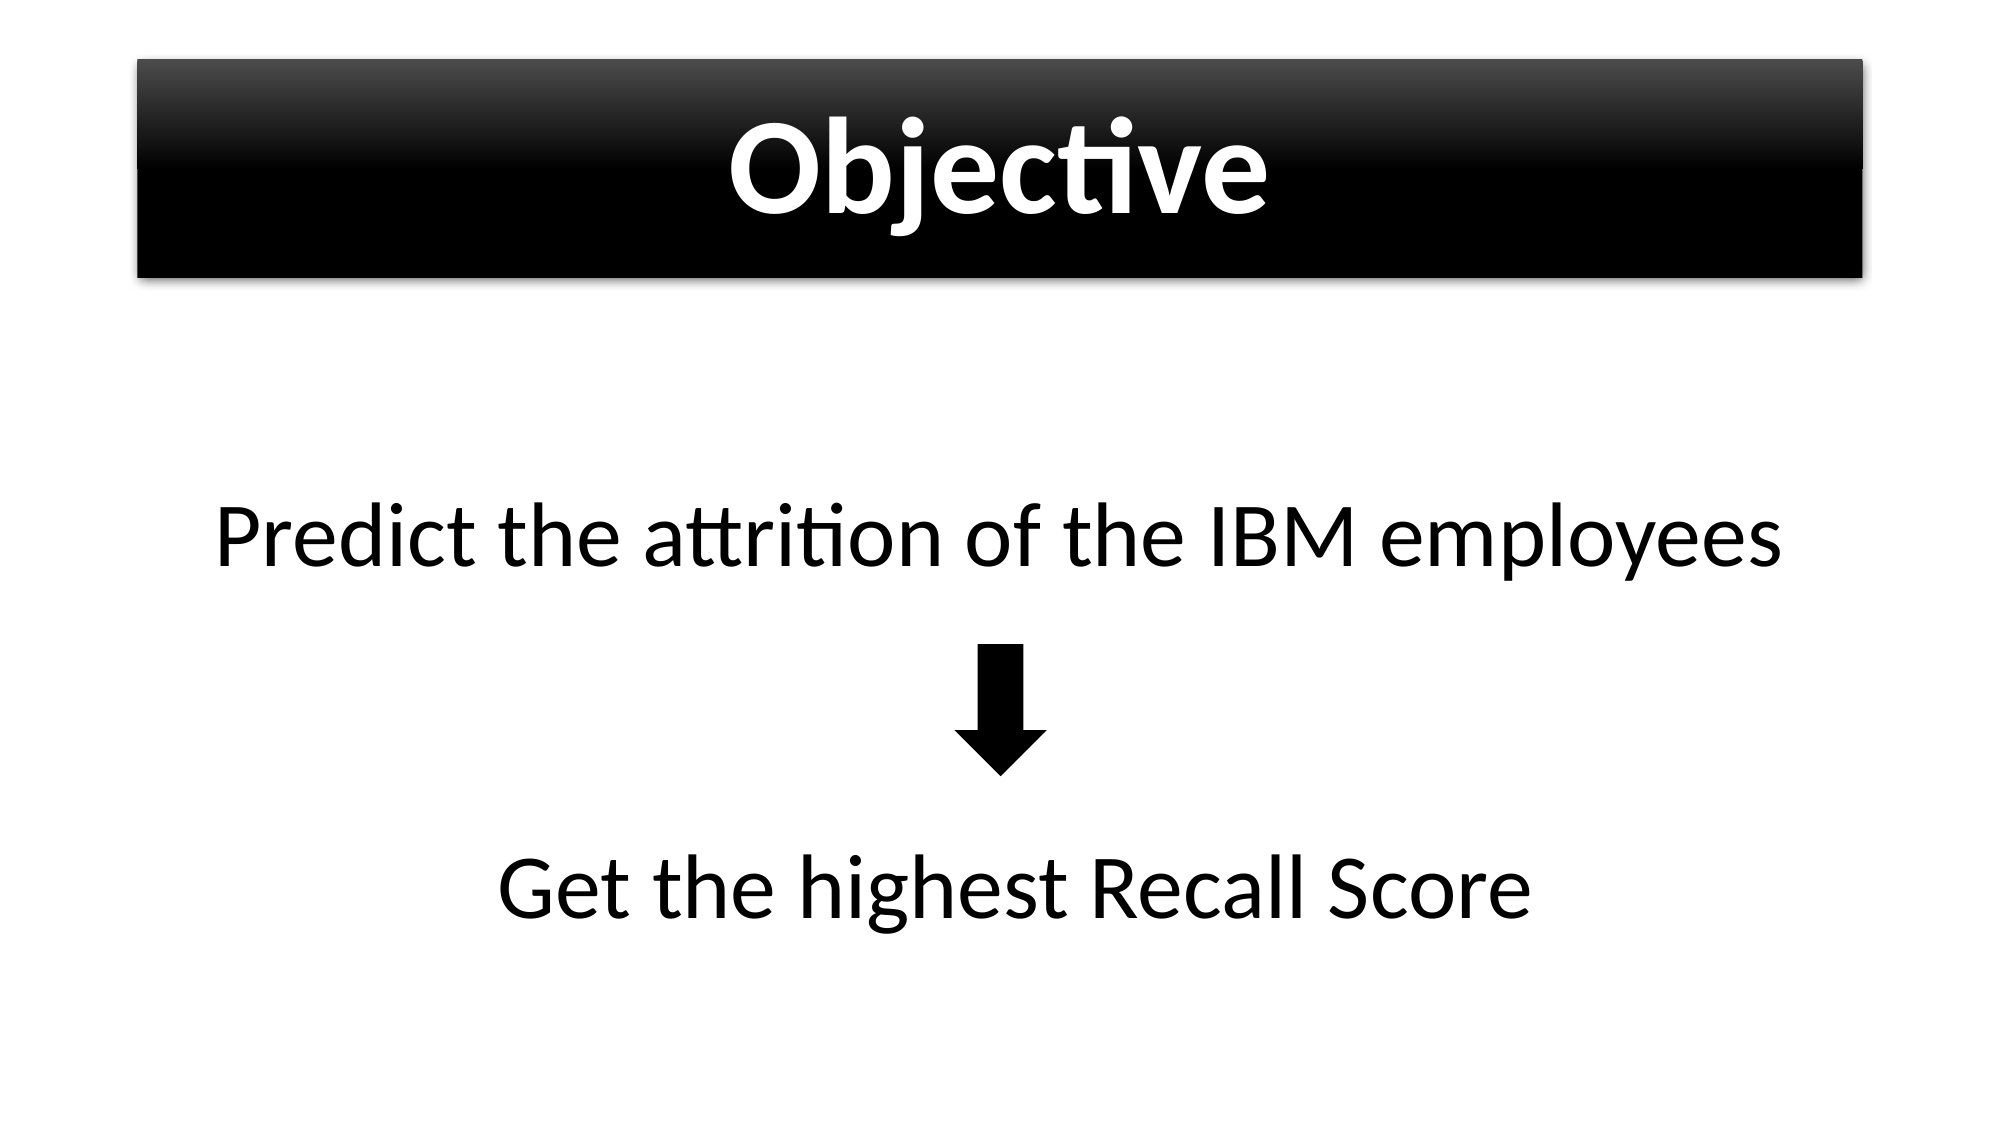

# Objective
Predict the attrition of the IBM employees

Get the highest Recall Score